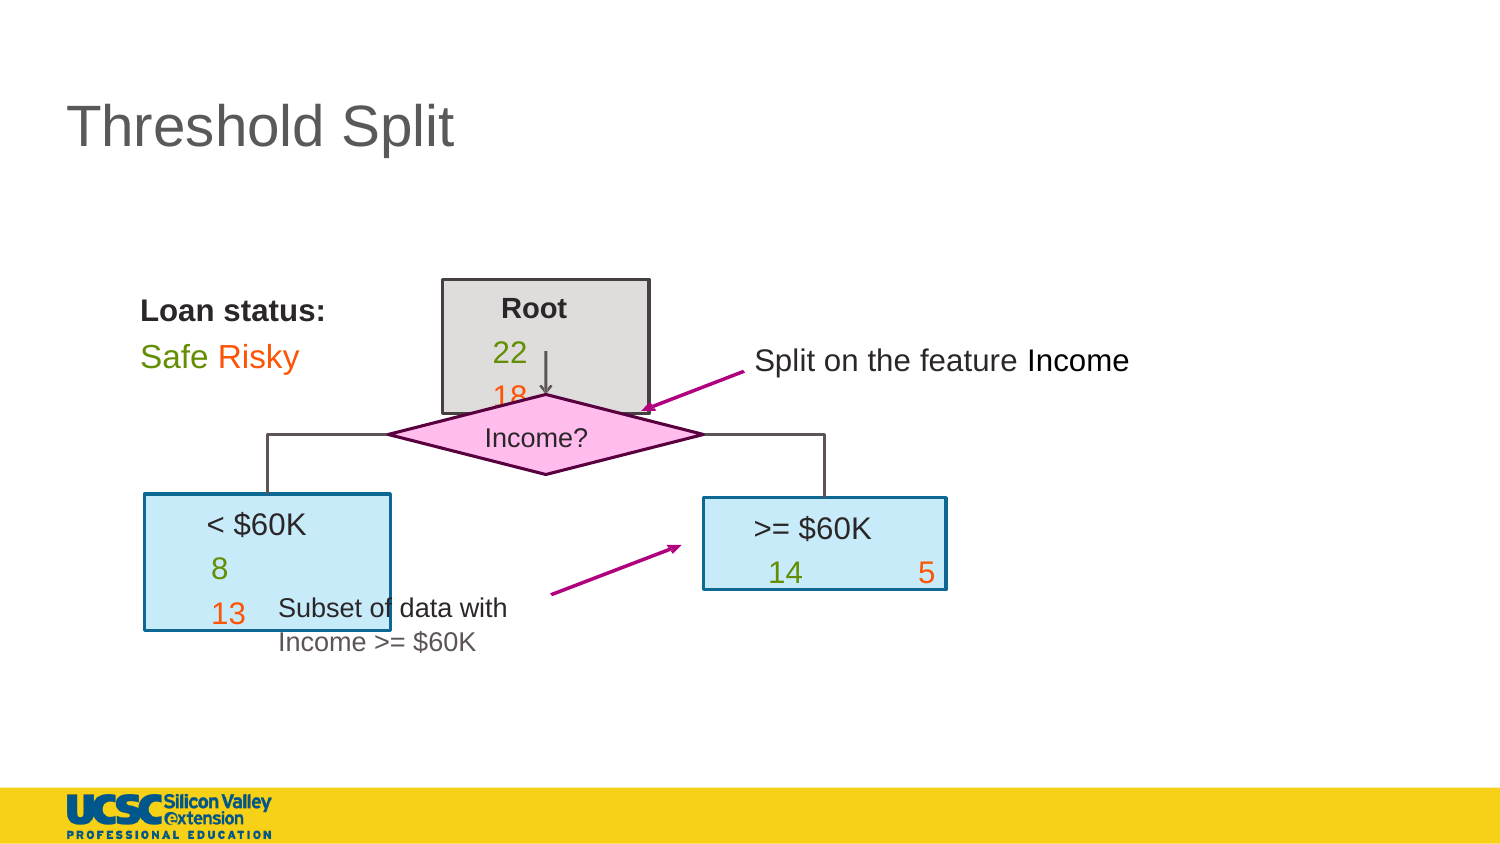

# Threshold Split
Root
22	18
Loan status:
Safe Risky
Split on the feature Income

Income?

< $60K
8	13
>= $60K
14	5

Subset of data with
Income >= $60K